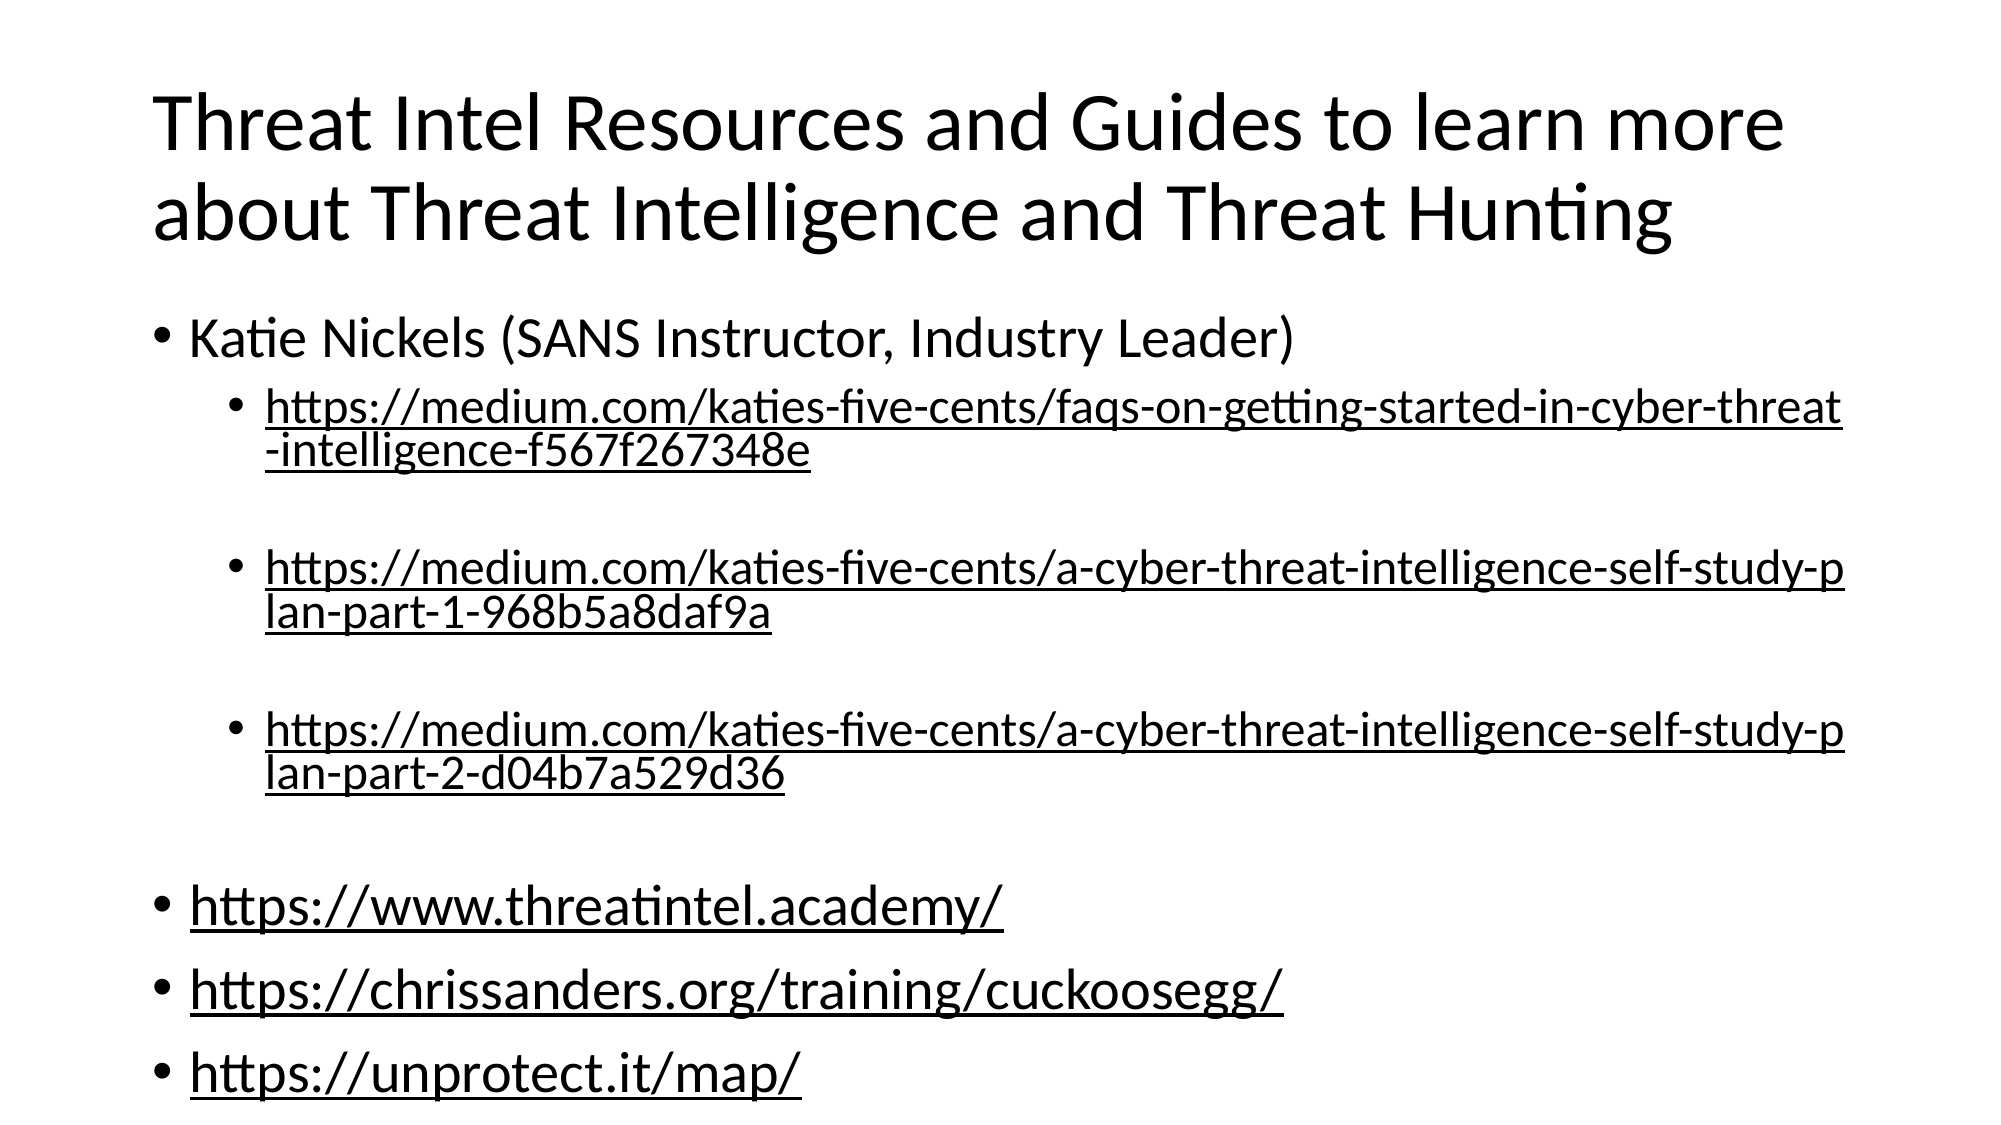

# Threat Intel Resources and Guides to learn more about Threat Intelligence and Threat Hunting
Katie Nickels (SANS Instructor, Industry Leader)
https://medium.com/katies-five-cents/faqs-on-getting-started-in-cyber-threat-intelligence-f567f267348e
https://medium.com/katies-five-cents/a-cyber-threat-intelligence-self-study-plan-part-1-968b5a8daf9a
https://medium.com/katies-five-cents/a-cyber-threat-intelligence-self-study-plan-part-2-d04b7a529d36
https://www.threatintel.academy/
https://chrissanders.org/training/cuckoosegg/
https://unprotect.it/map/